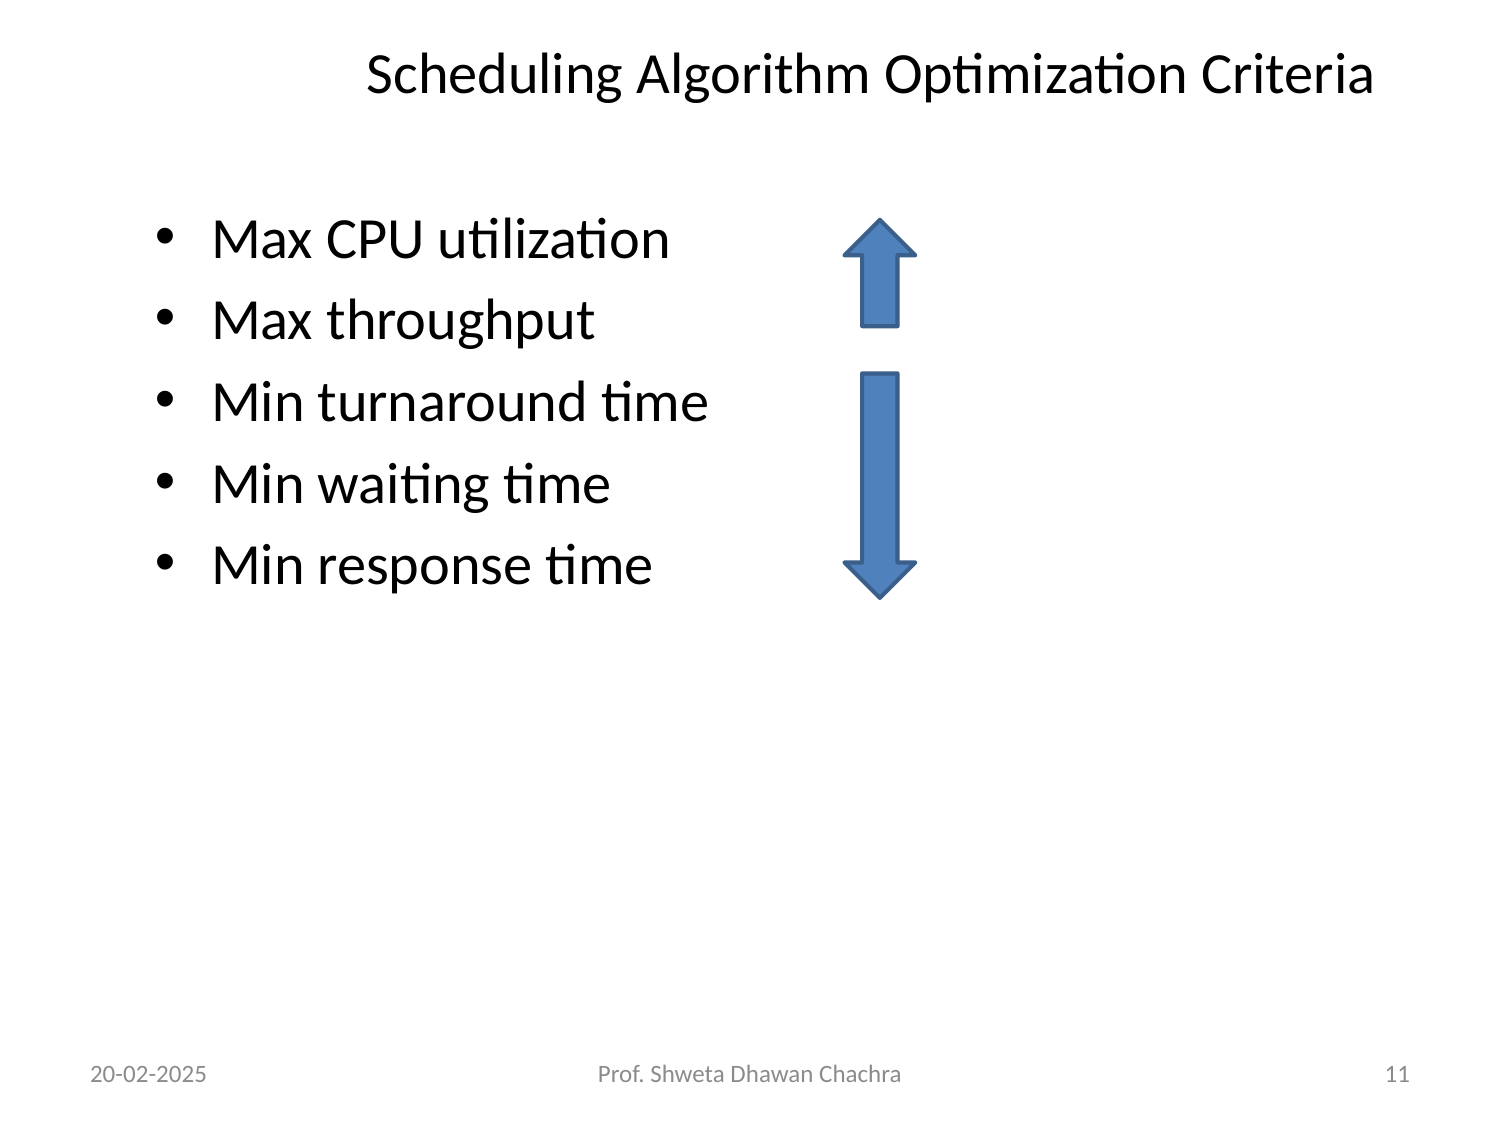

# Scheduling Algorithm Optimization Criteria
Max CPU utilization
Max throughput
Min turnaround time
Min waiting time
Min response time

20-02-2025
Prof. Shweta Dhawan Chachra
11